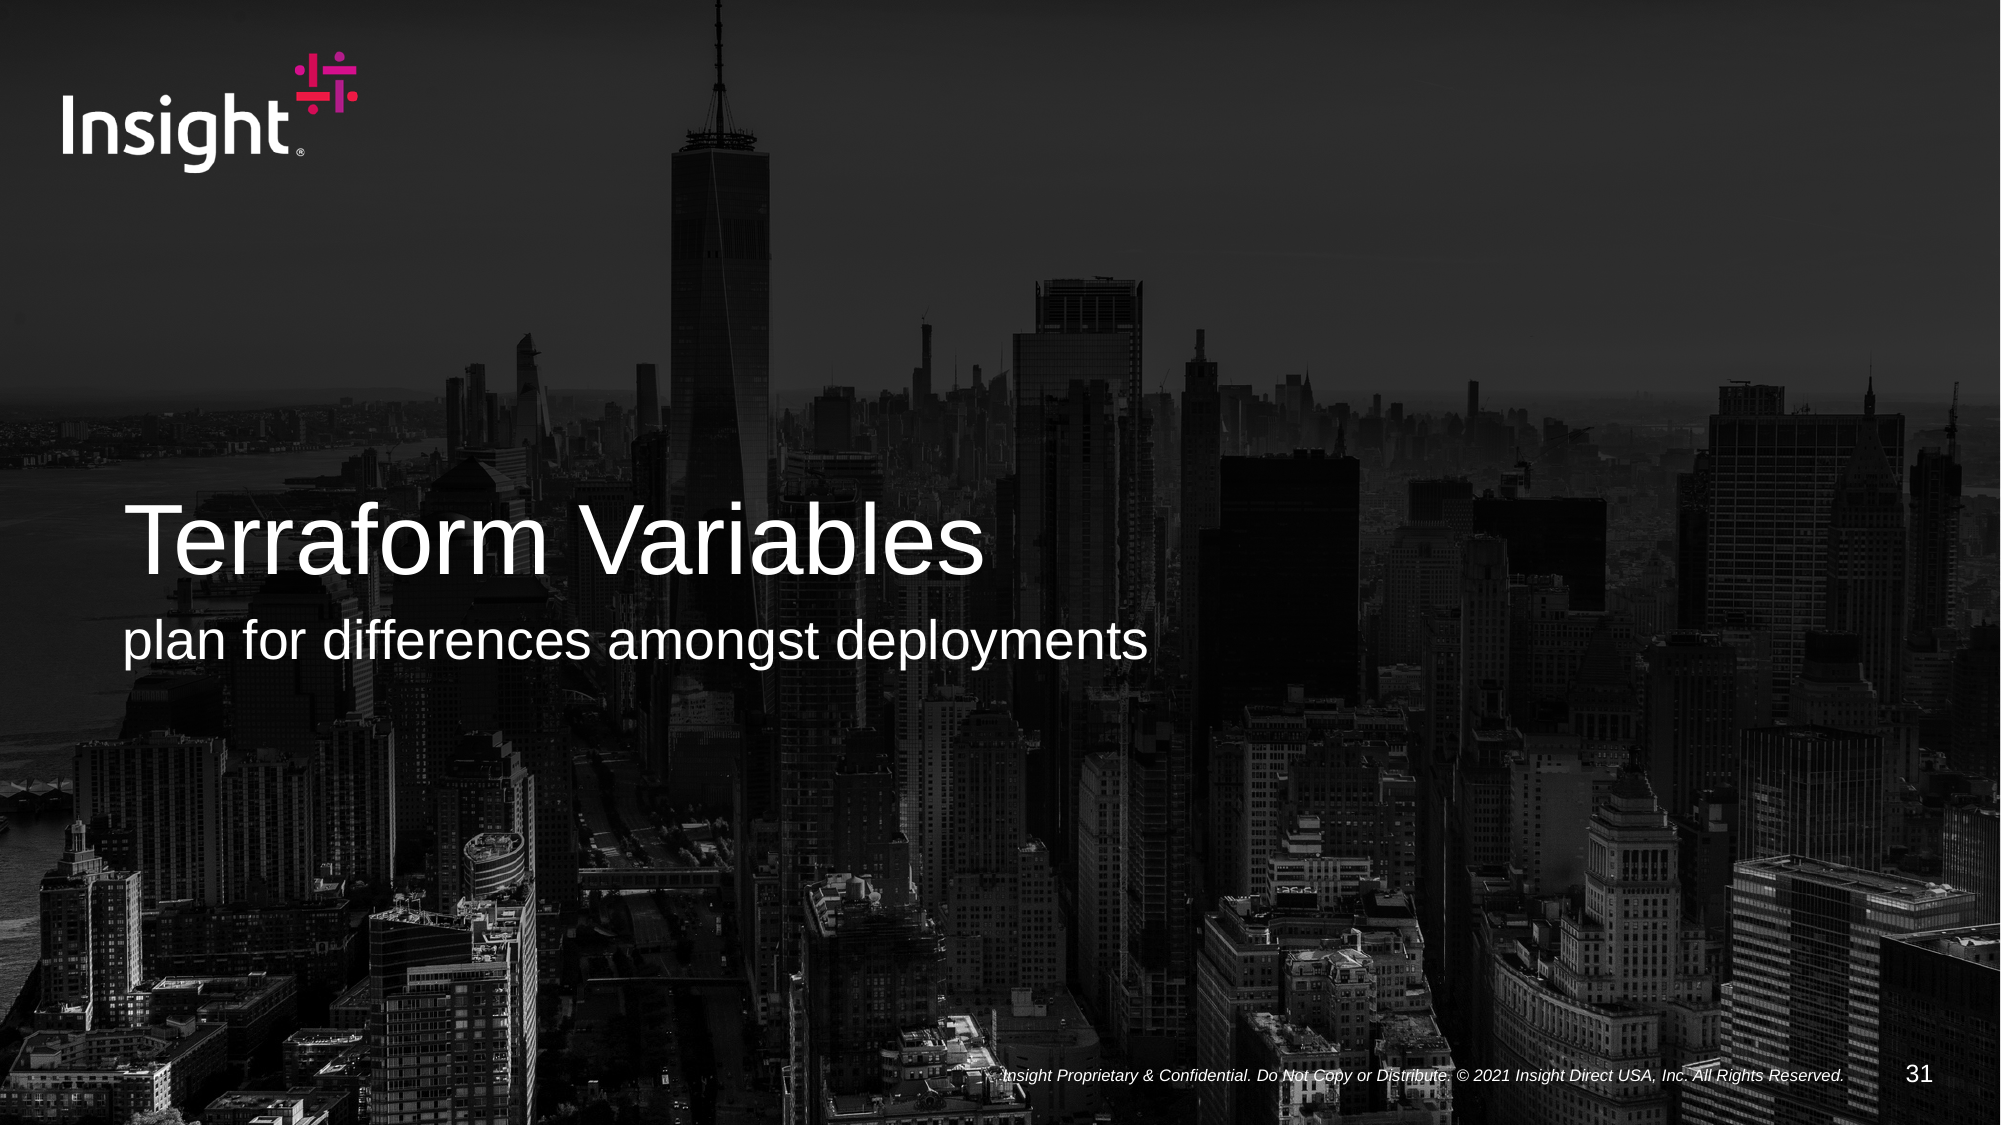

# Terraform Variables
plan for differences amongst deployments